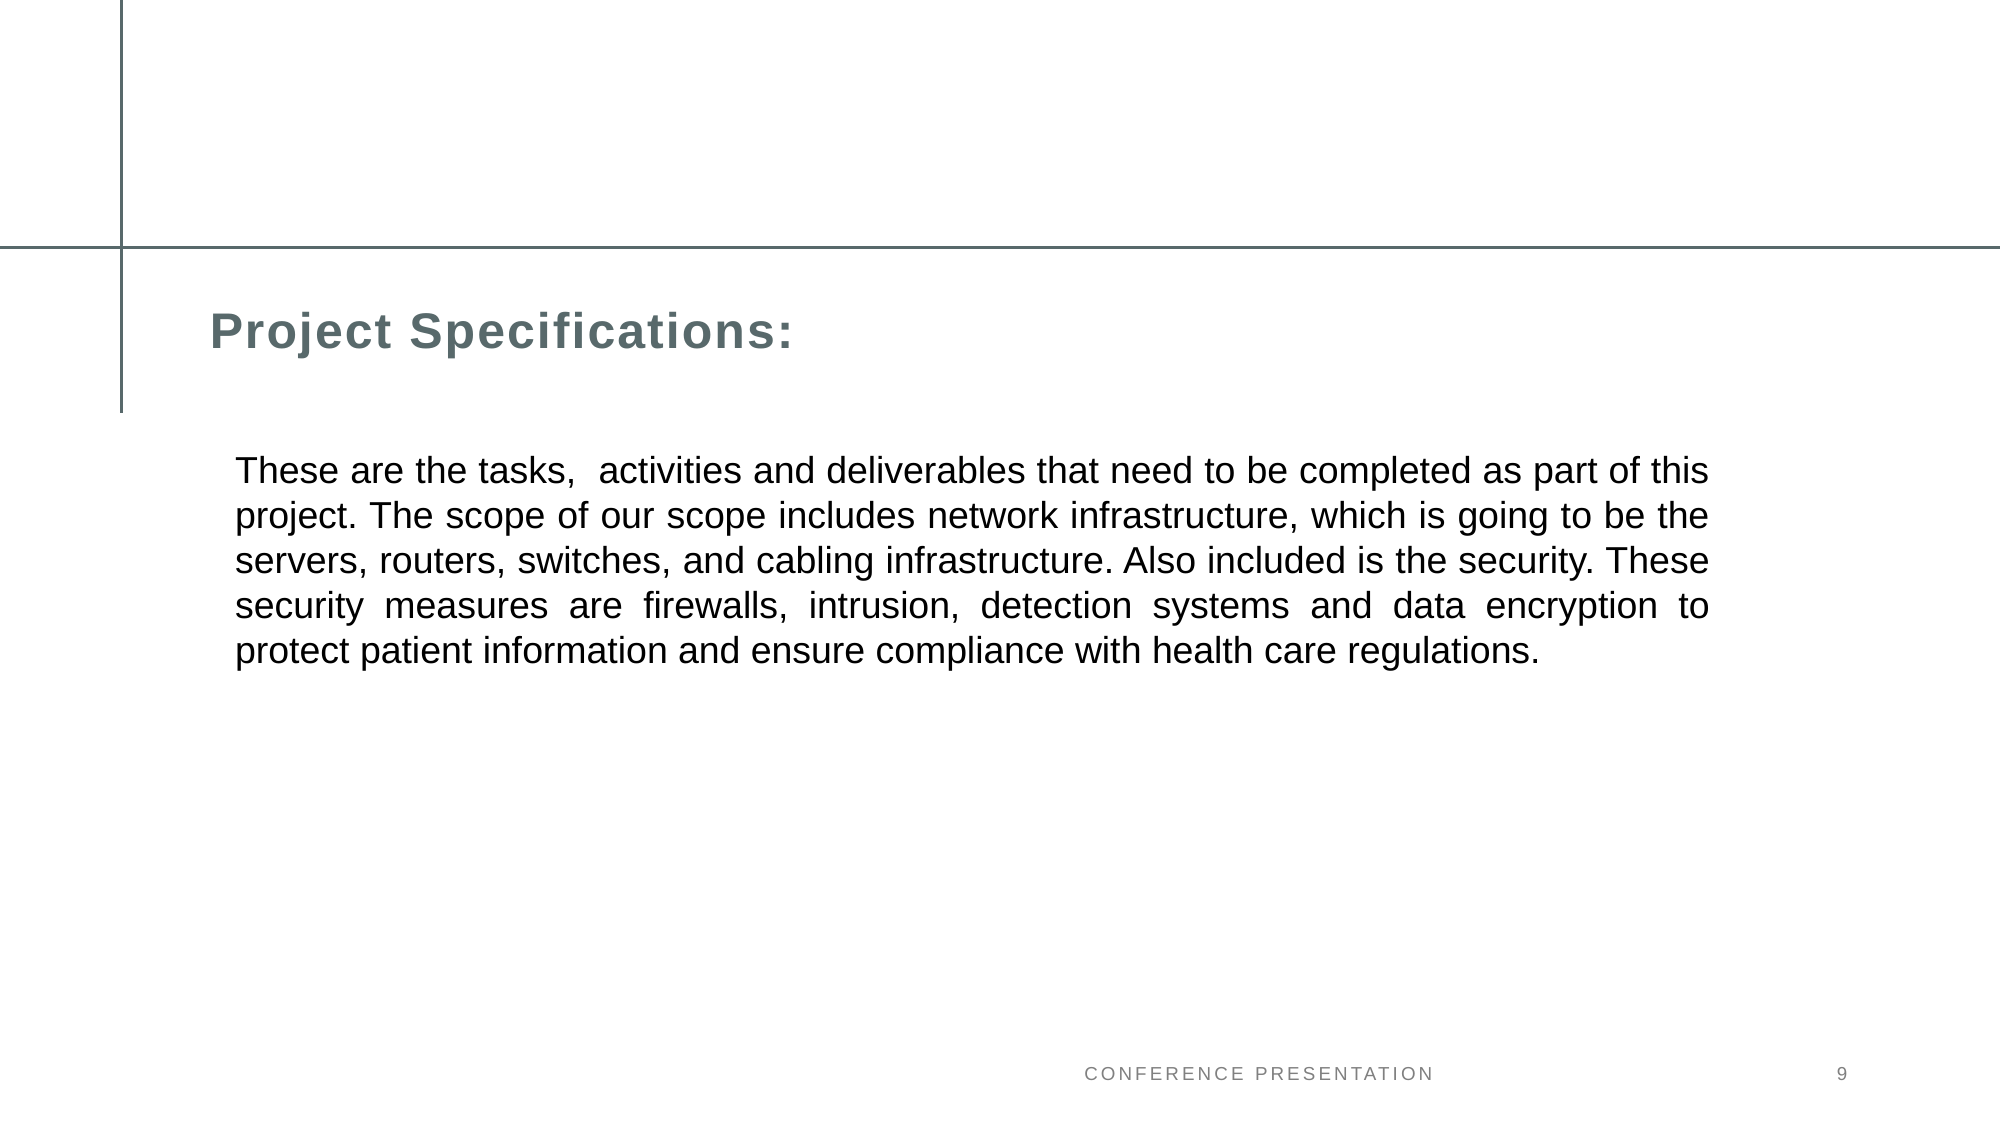

# Project Specifications:
These are the tasks,  activities and deliverables that need to be completed as part of this project. The scope of our scope includes network infrastructure, which is going to be the servers, routers, switches, and cabling infrastructure. Also included is the security. These security measures are firewalls, intrusion, detection systems and data encryption to protect patient information and ensure compliance with health care regulations.
Conference Presentation
9